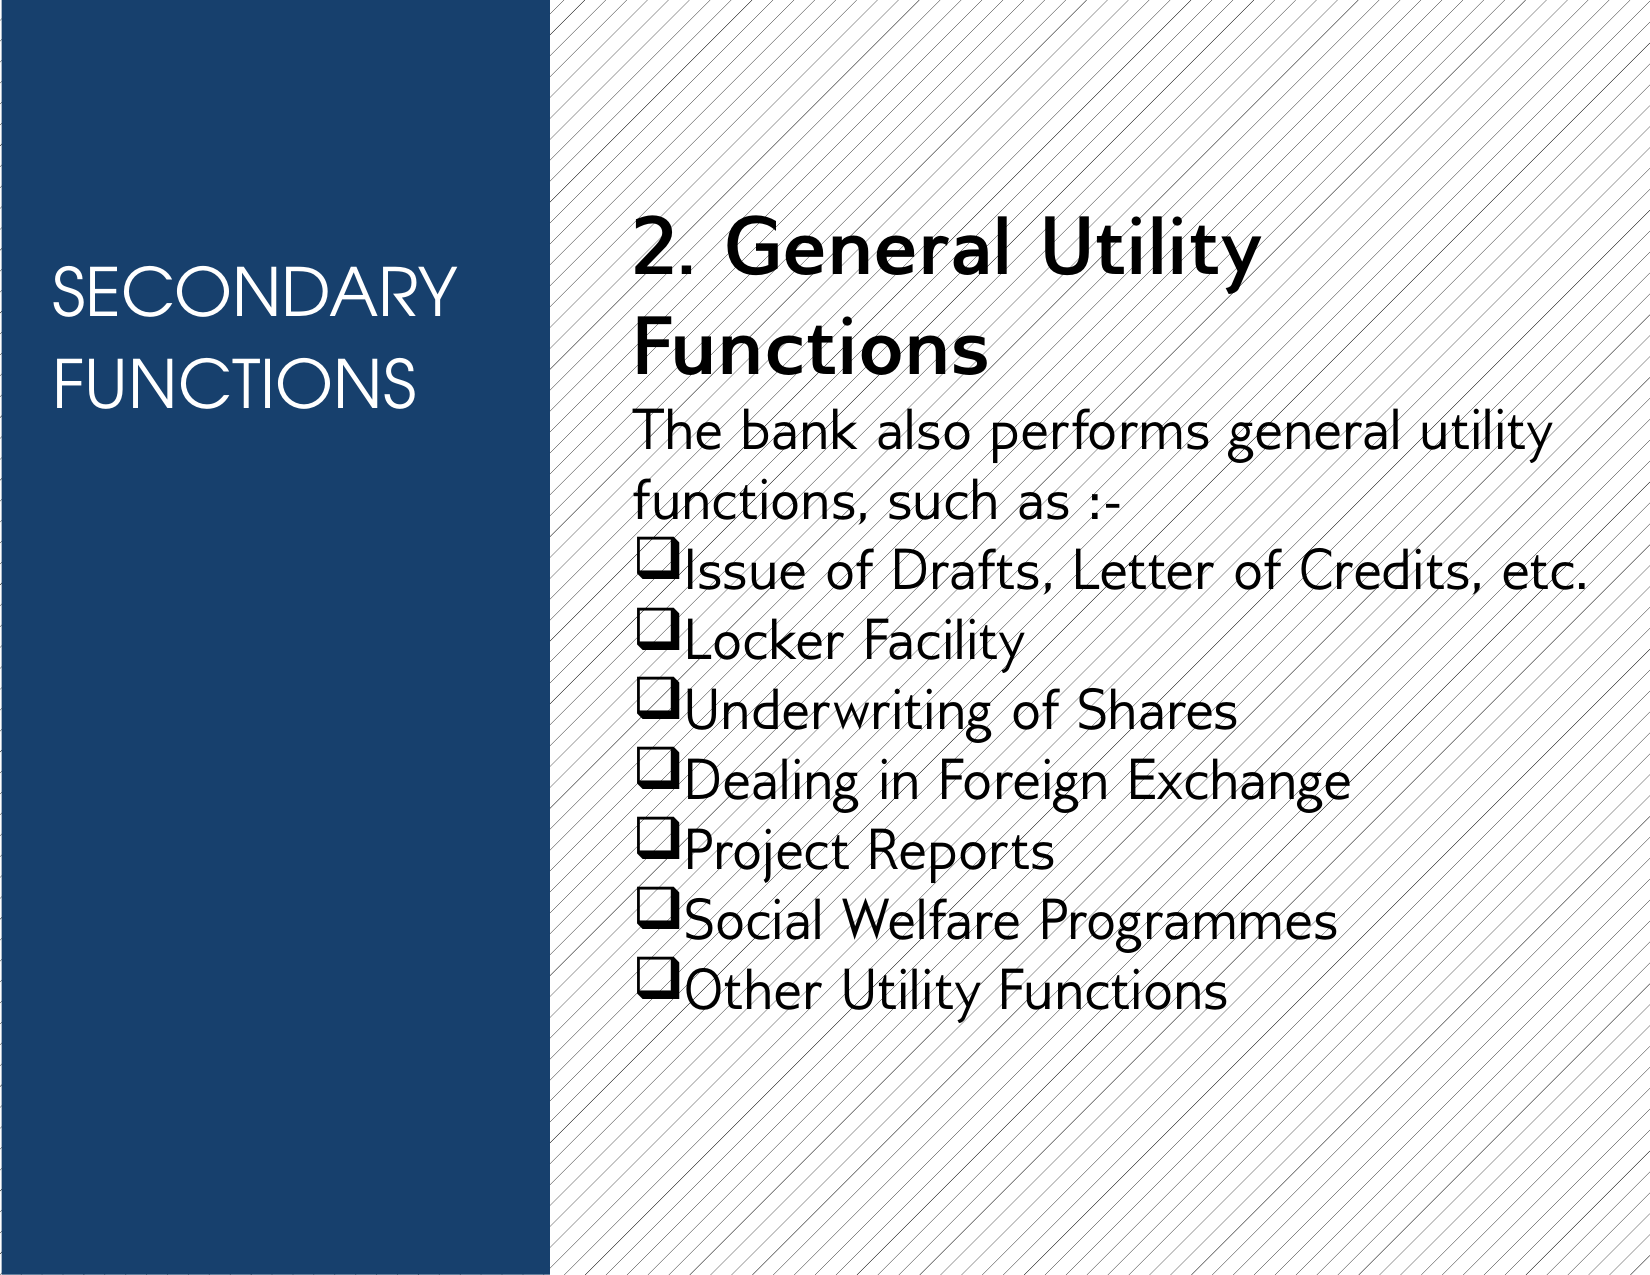

2. General Utility Functions
The bank also performs general utility functions, such as :-
Issue of Drafts, Letter of Credits, etc.
Locker Facility
Underwriting of Shares
Dealing in Foreign Exchange
Project Reports
Social Welfare Programmes
Other Utility Functions

SECONDARY
FUNCTIONS